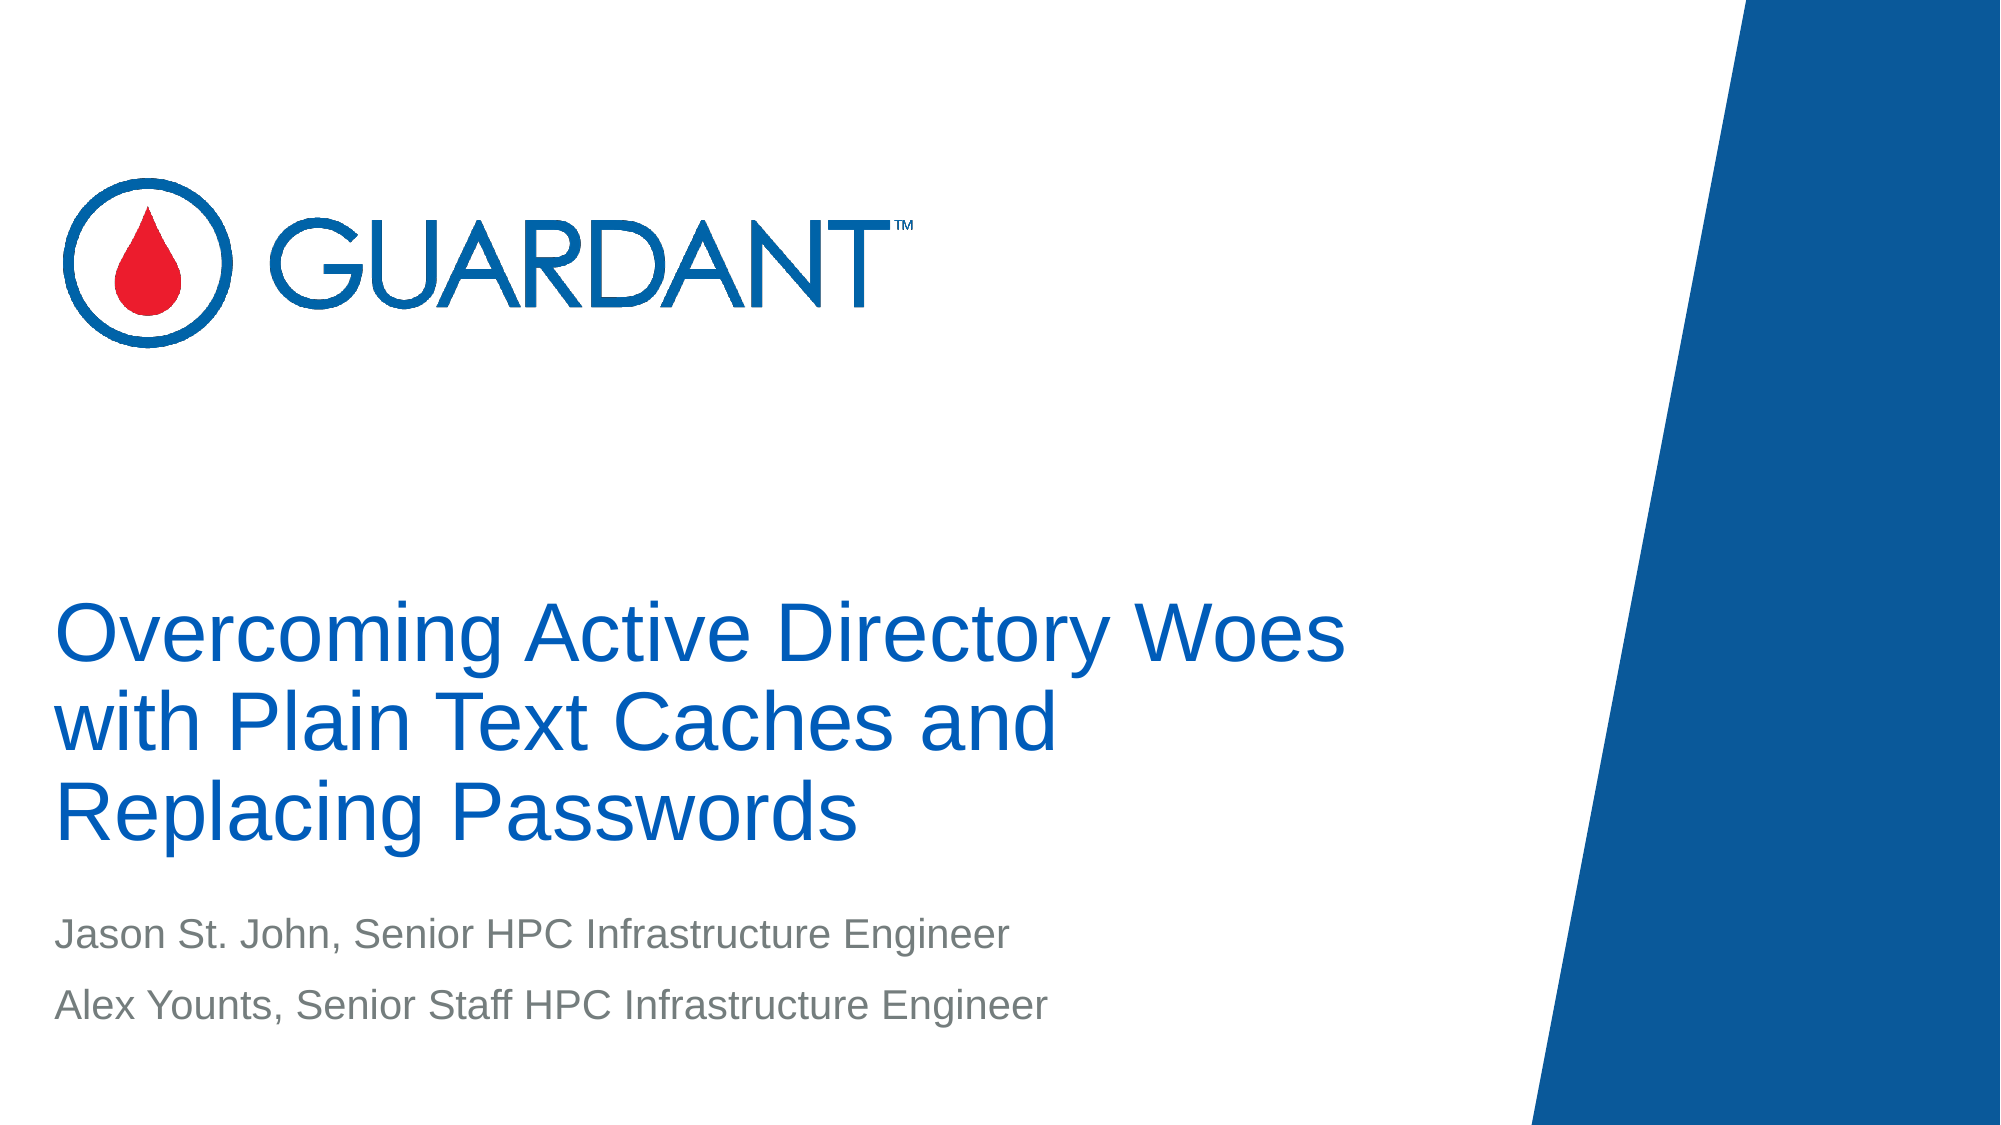

# Overcoming Active Directory Woes with Plain Text Caches and Replacing Passwords
Jason St. John, Senior HPC Infrastructure Engineer
Alex Younts, Senior Staff HPC Infrastructure Engineer